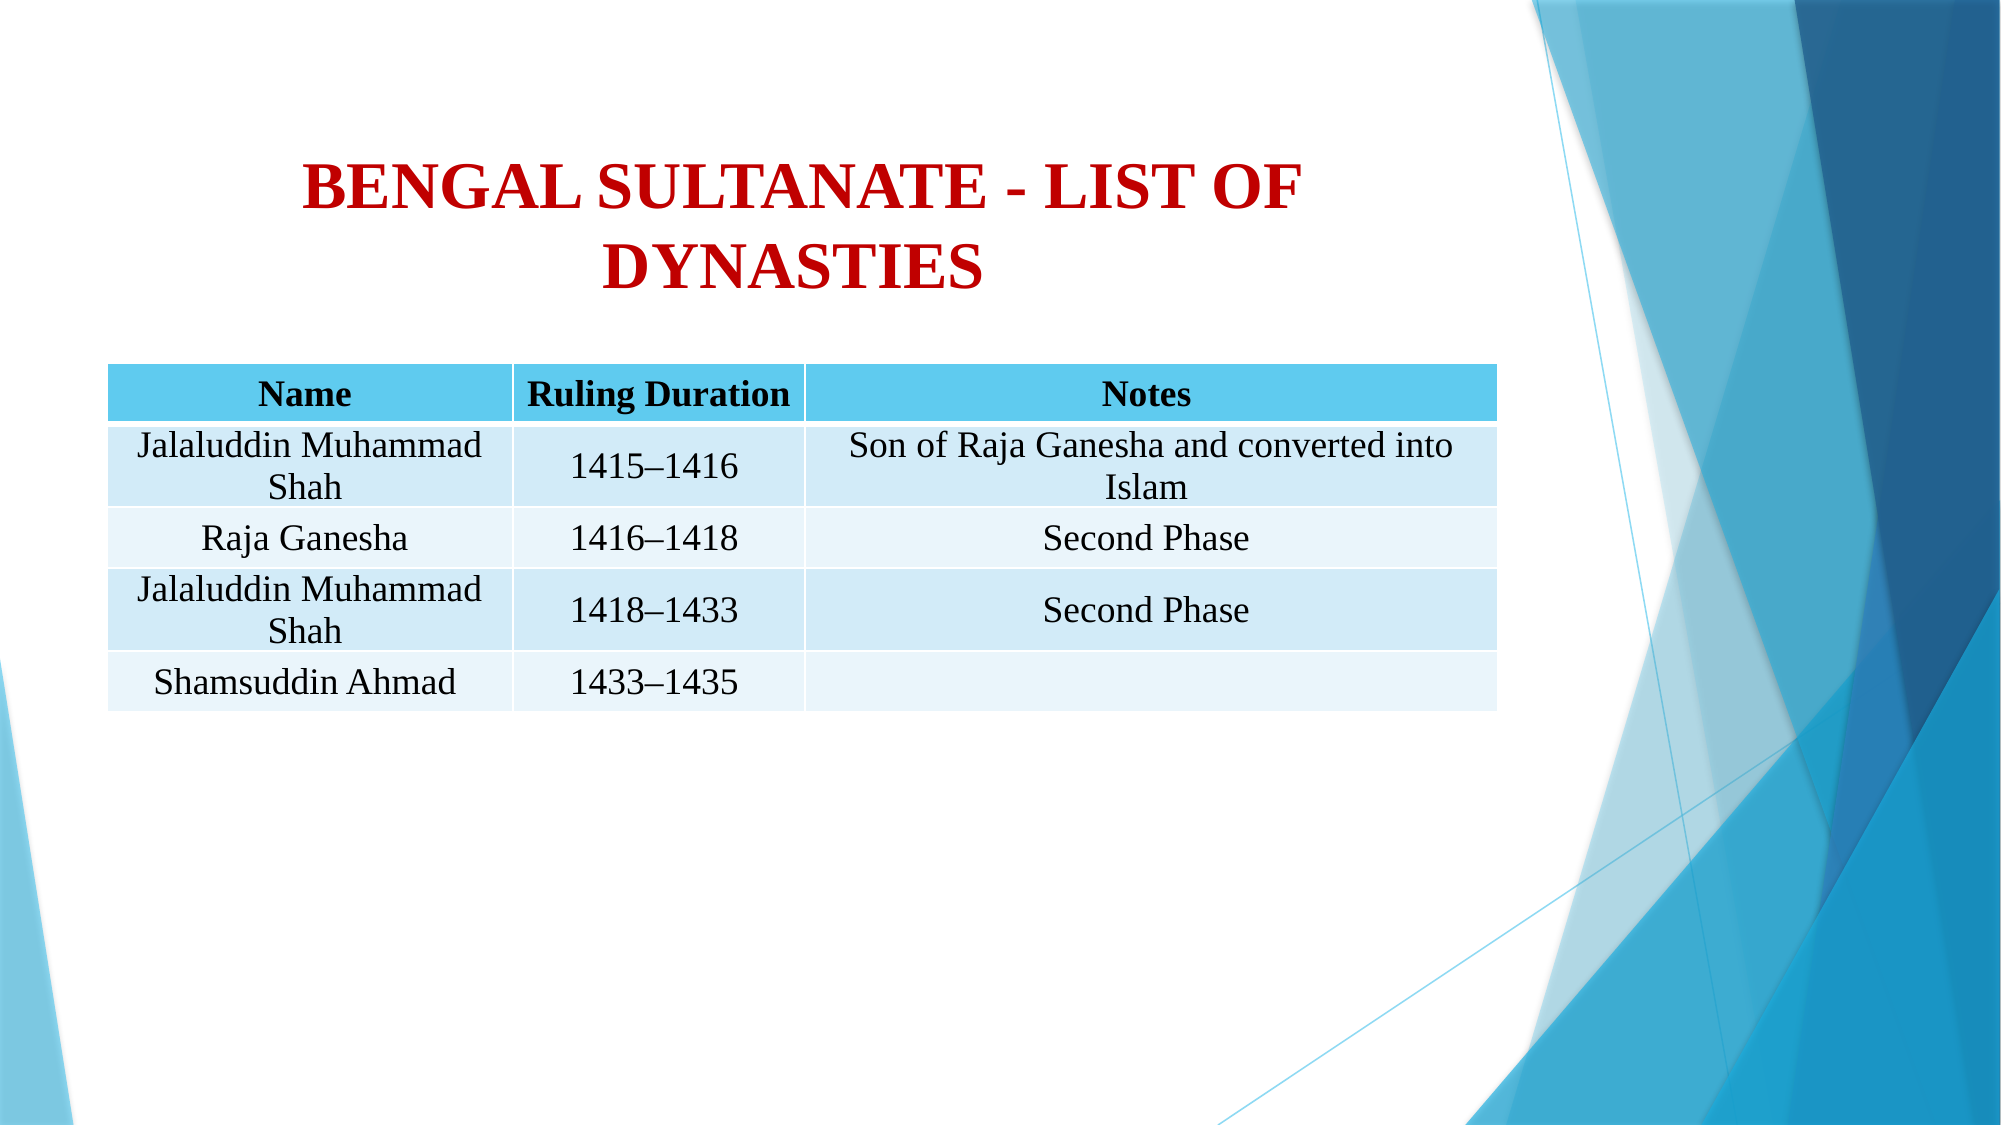

# BENGAL SULTANATE - LIST OF DYNASTIES
| Name | Ruling Duration | Notes |
| --- | --- | --- |
| Jalaluddin Muhammad Shah | 1415–1416 | Son of Raja Ganesha and converted into Islam |
| Raja Ganesha | 1416–1418 | Second Phase |
| Jalaluddin Muhammad Shah | 1418–1433 | Second Phase |
| Shamsuddin Ahmad | 1433–1435 |  |